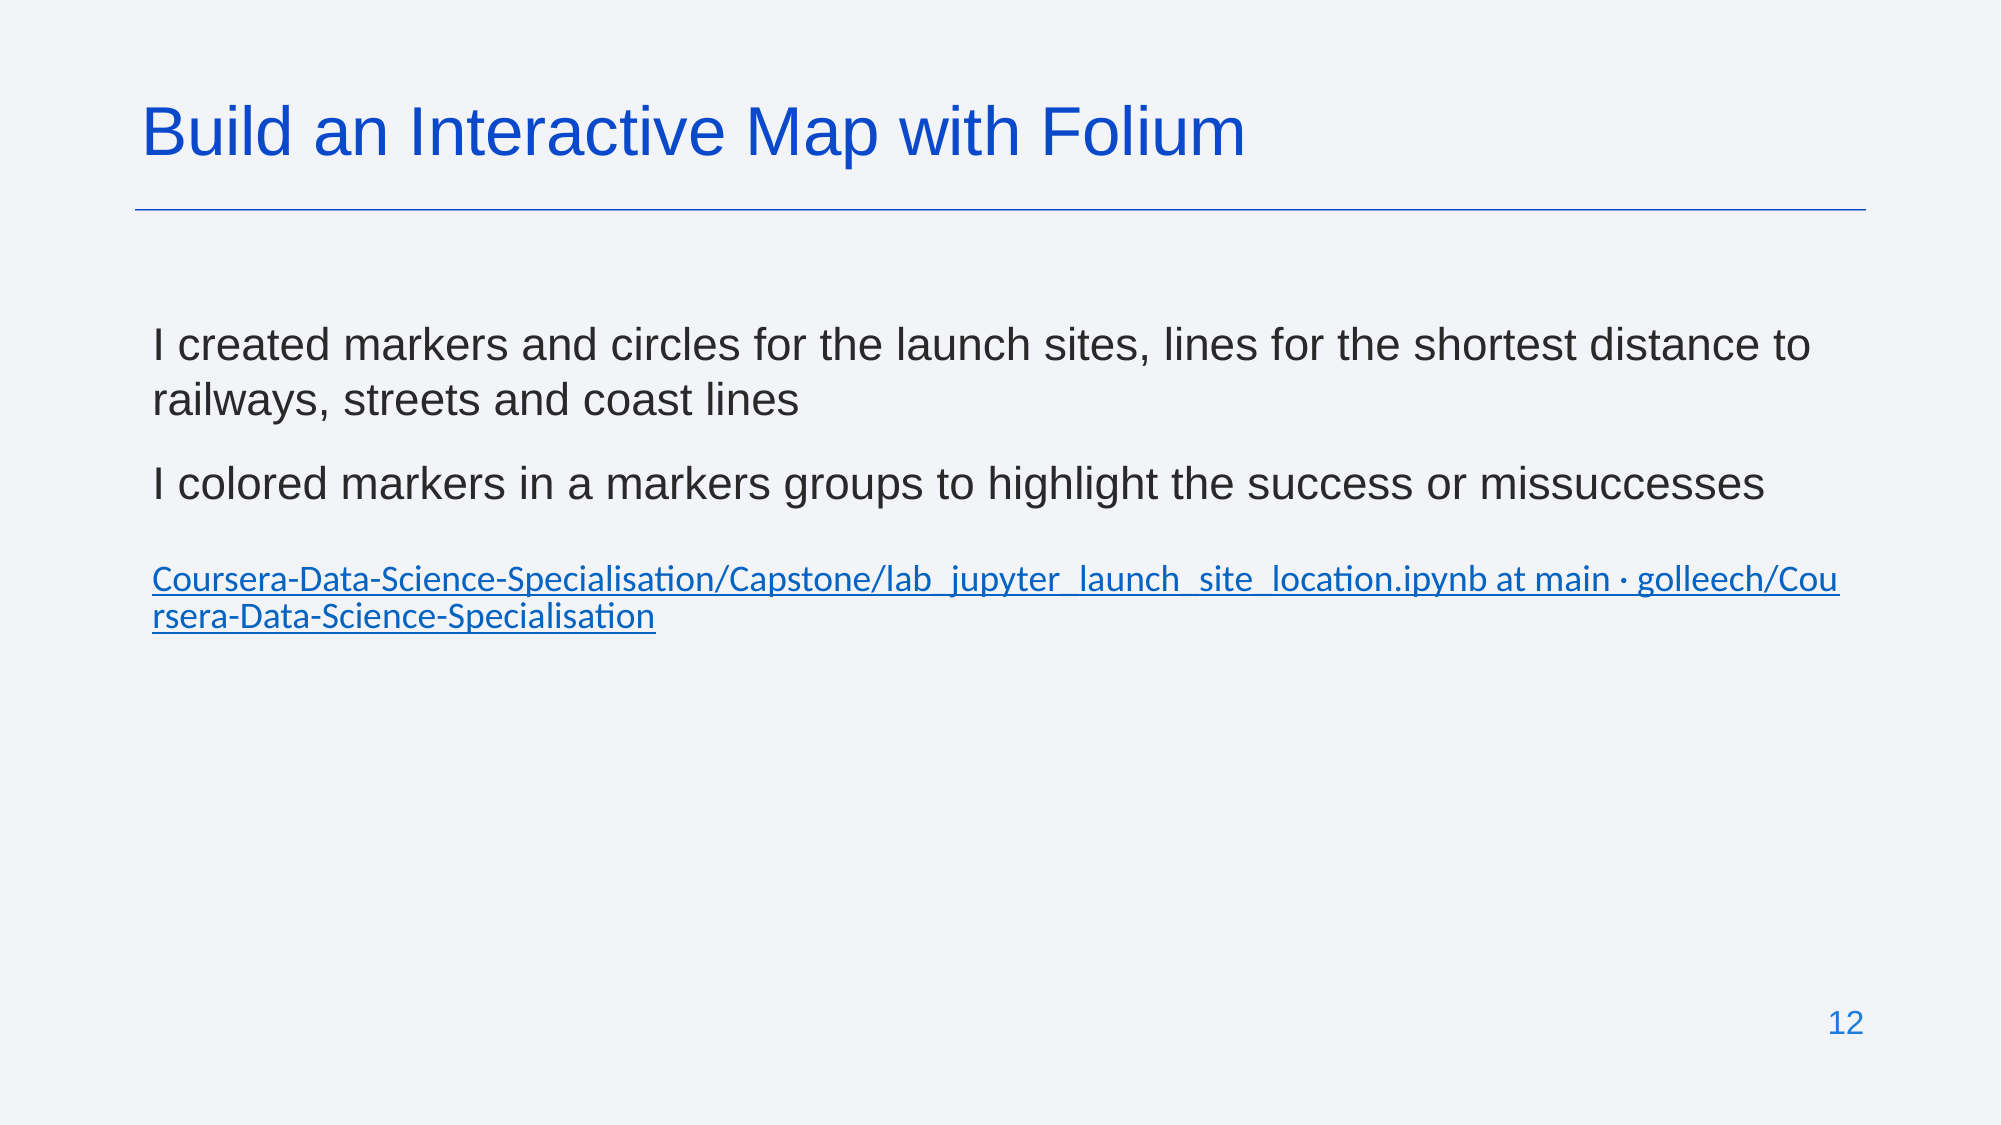

Build an Interactive Map with Folium
I created markers and circles for the launch sites, lines for the shortest distance to railways, streets and coast lines
I colored markers in a markers groups to highlight the success or missuccesses

Coursera-Data-Science-Specialisation/Capstone/lab_jupyter_launch_site_location.ipynb at main · golleech/Coursera-Data-Science-Specialisation
12